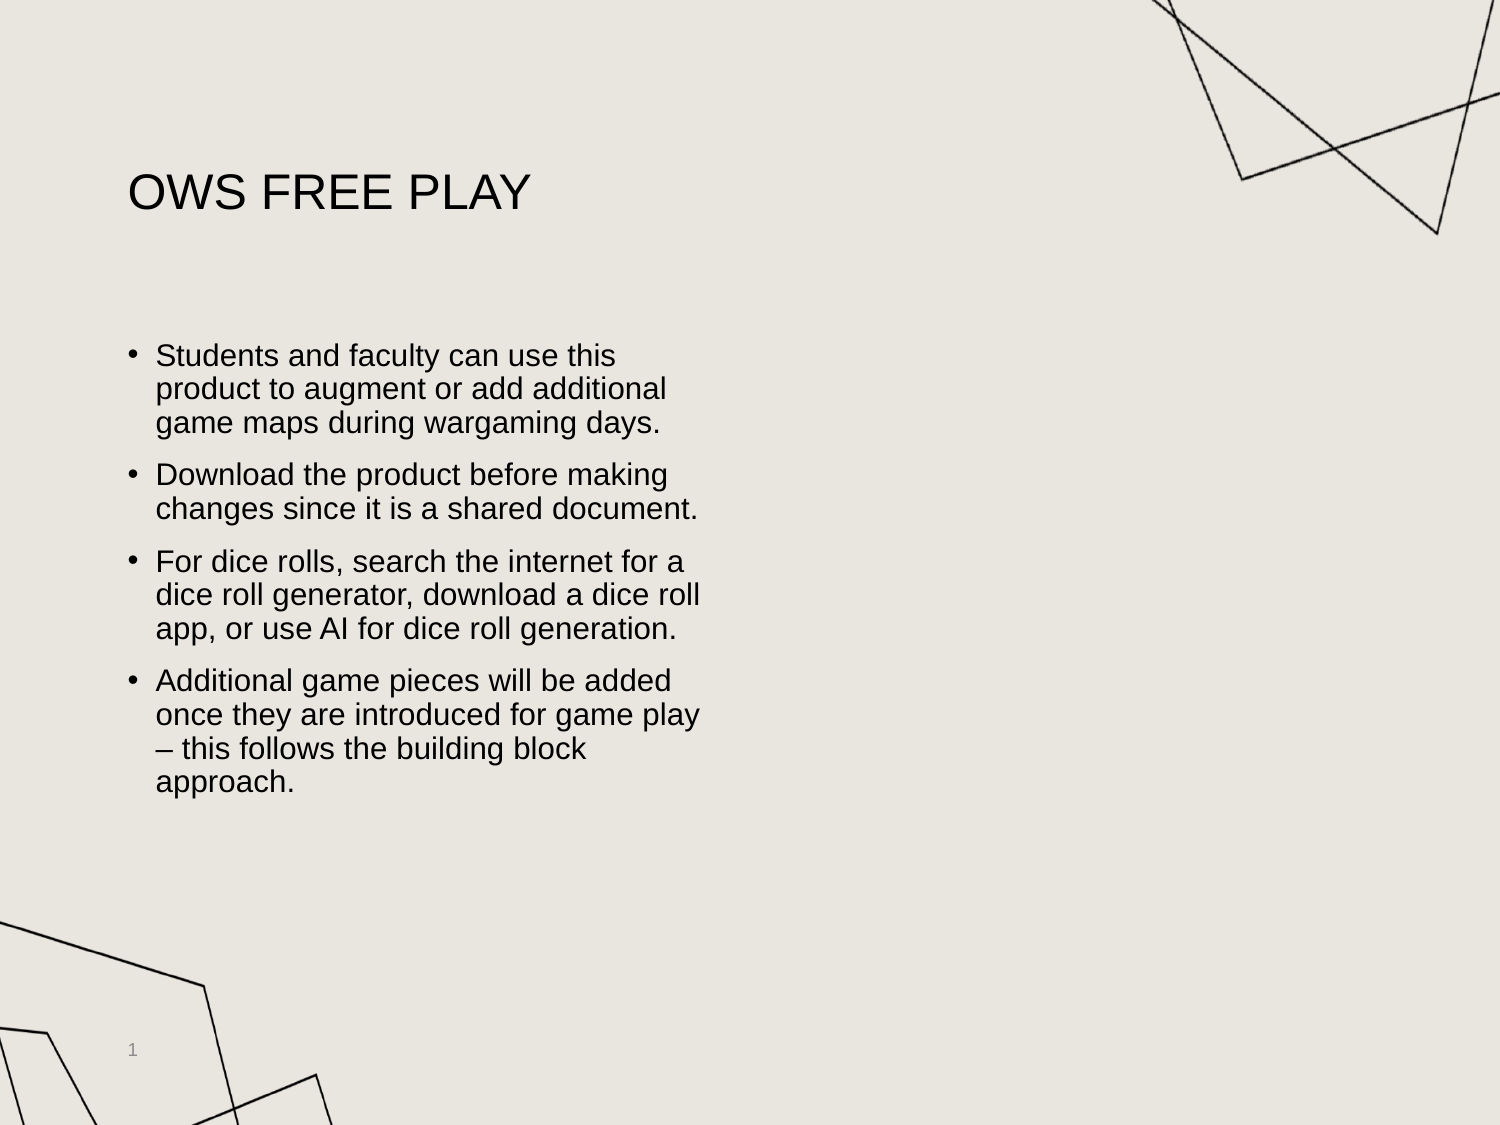

# OWS Free Play
Students and faculty can use this product to augment or add additional game maps during wargaming days.
Download the product before making changes since it is a shared document.
For dice rolls, search the internet for a dice roll generator, download a dice roll app, or use AI for dice roll generation.
Additional game pieces will be added once they are introduced for game play – this follows the building block approach.
1